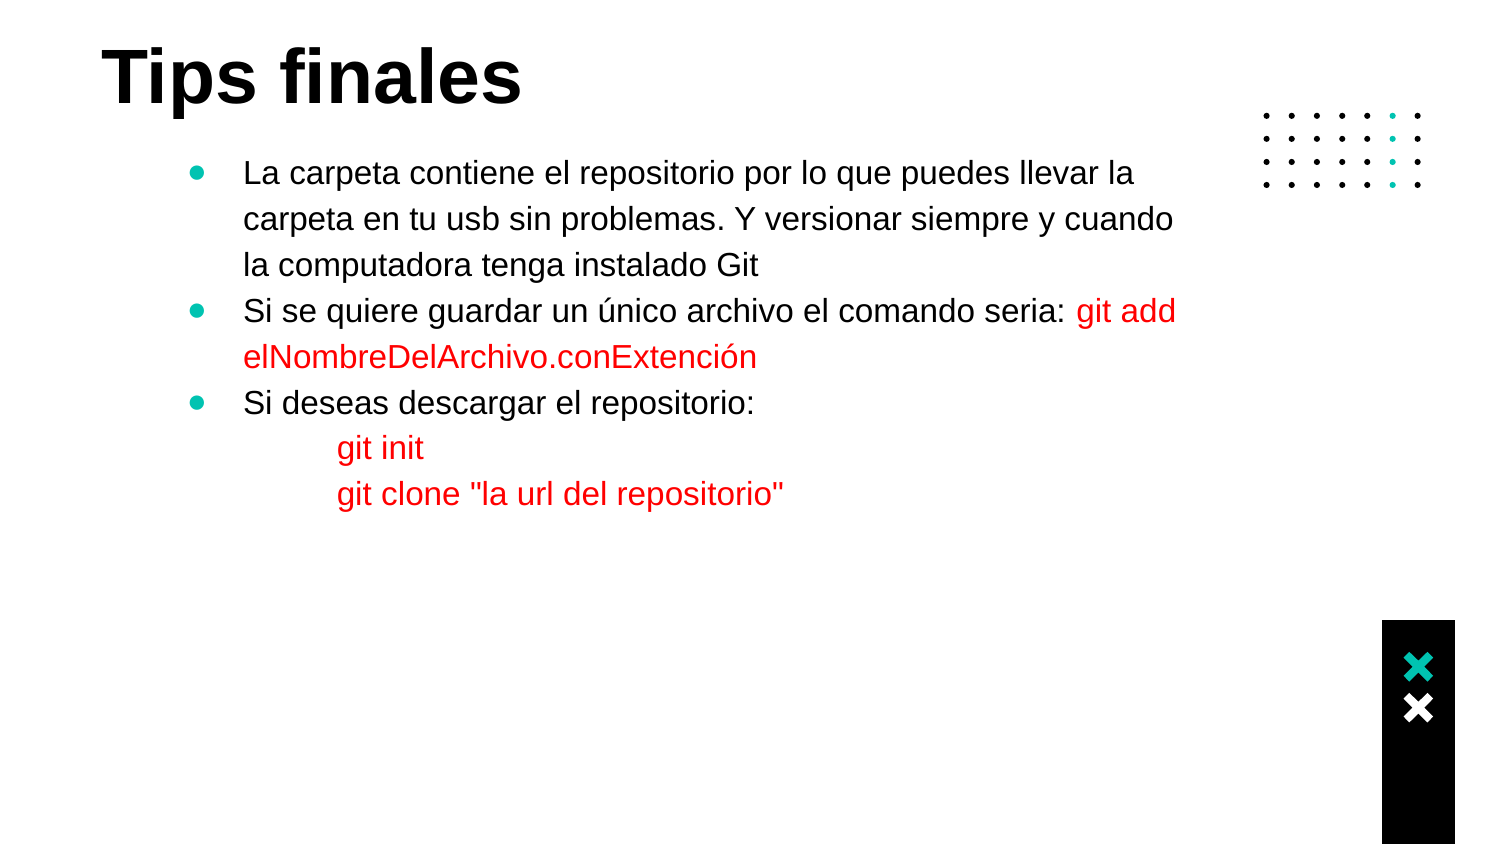

# Tips finales
La carpeta contiene el repositorio por lo que puedes llevar la carpeta en tu usb sin problemas. Y versionar siempre y cuando la computadora tenga instalado Git
Si se quiere guardar un único archivo el comando seria: git add elNombreDelArchivo.conExtención
Si deseas descargar el repositorio:
	git init
	git clone "la url del repositorio"